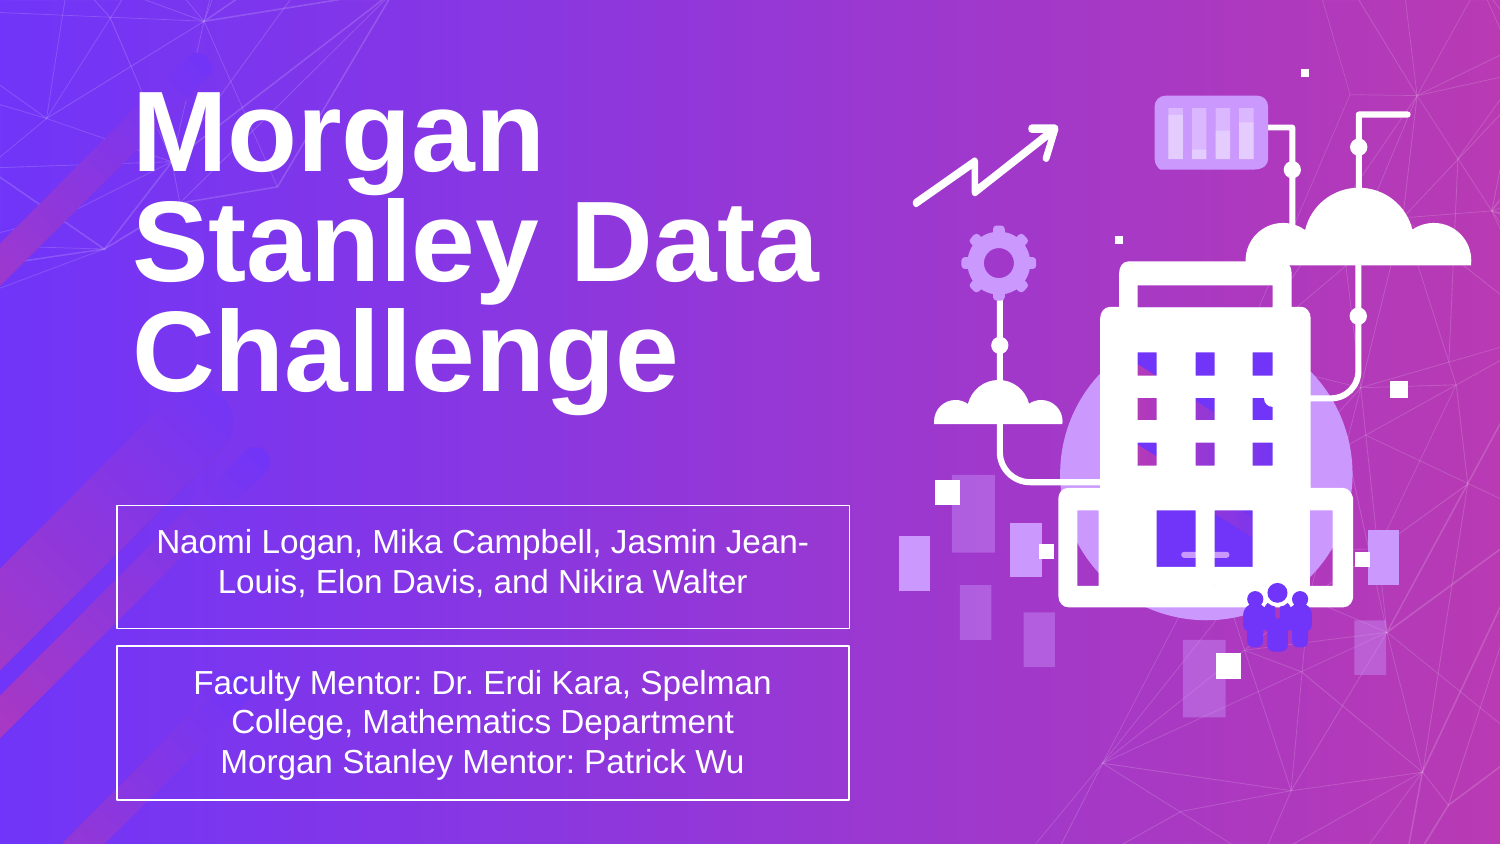

# Morgan Stanley Data Challenge

Naomi Logan, Mika Campbell, Jasmin Jean- Louis, Elon Davis, and Nikira Walter

Faculty Mentor: Dr. Erdi Kara, Spelman College, Mathematics Department
Morgan Stanley Mentor: Patrick Wu